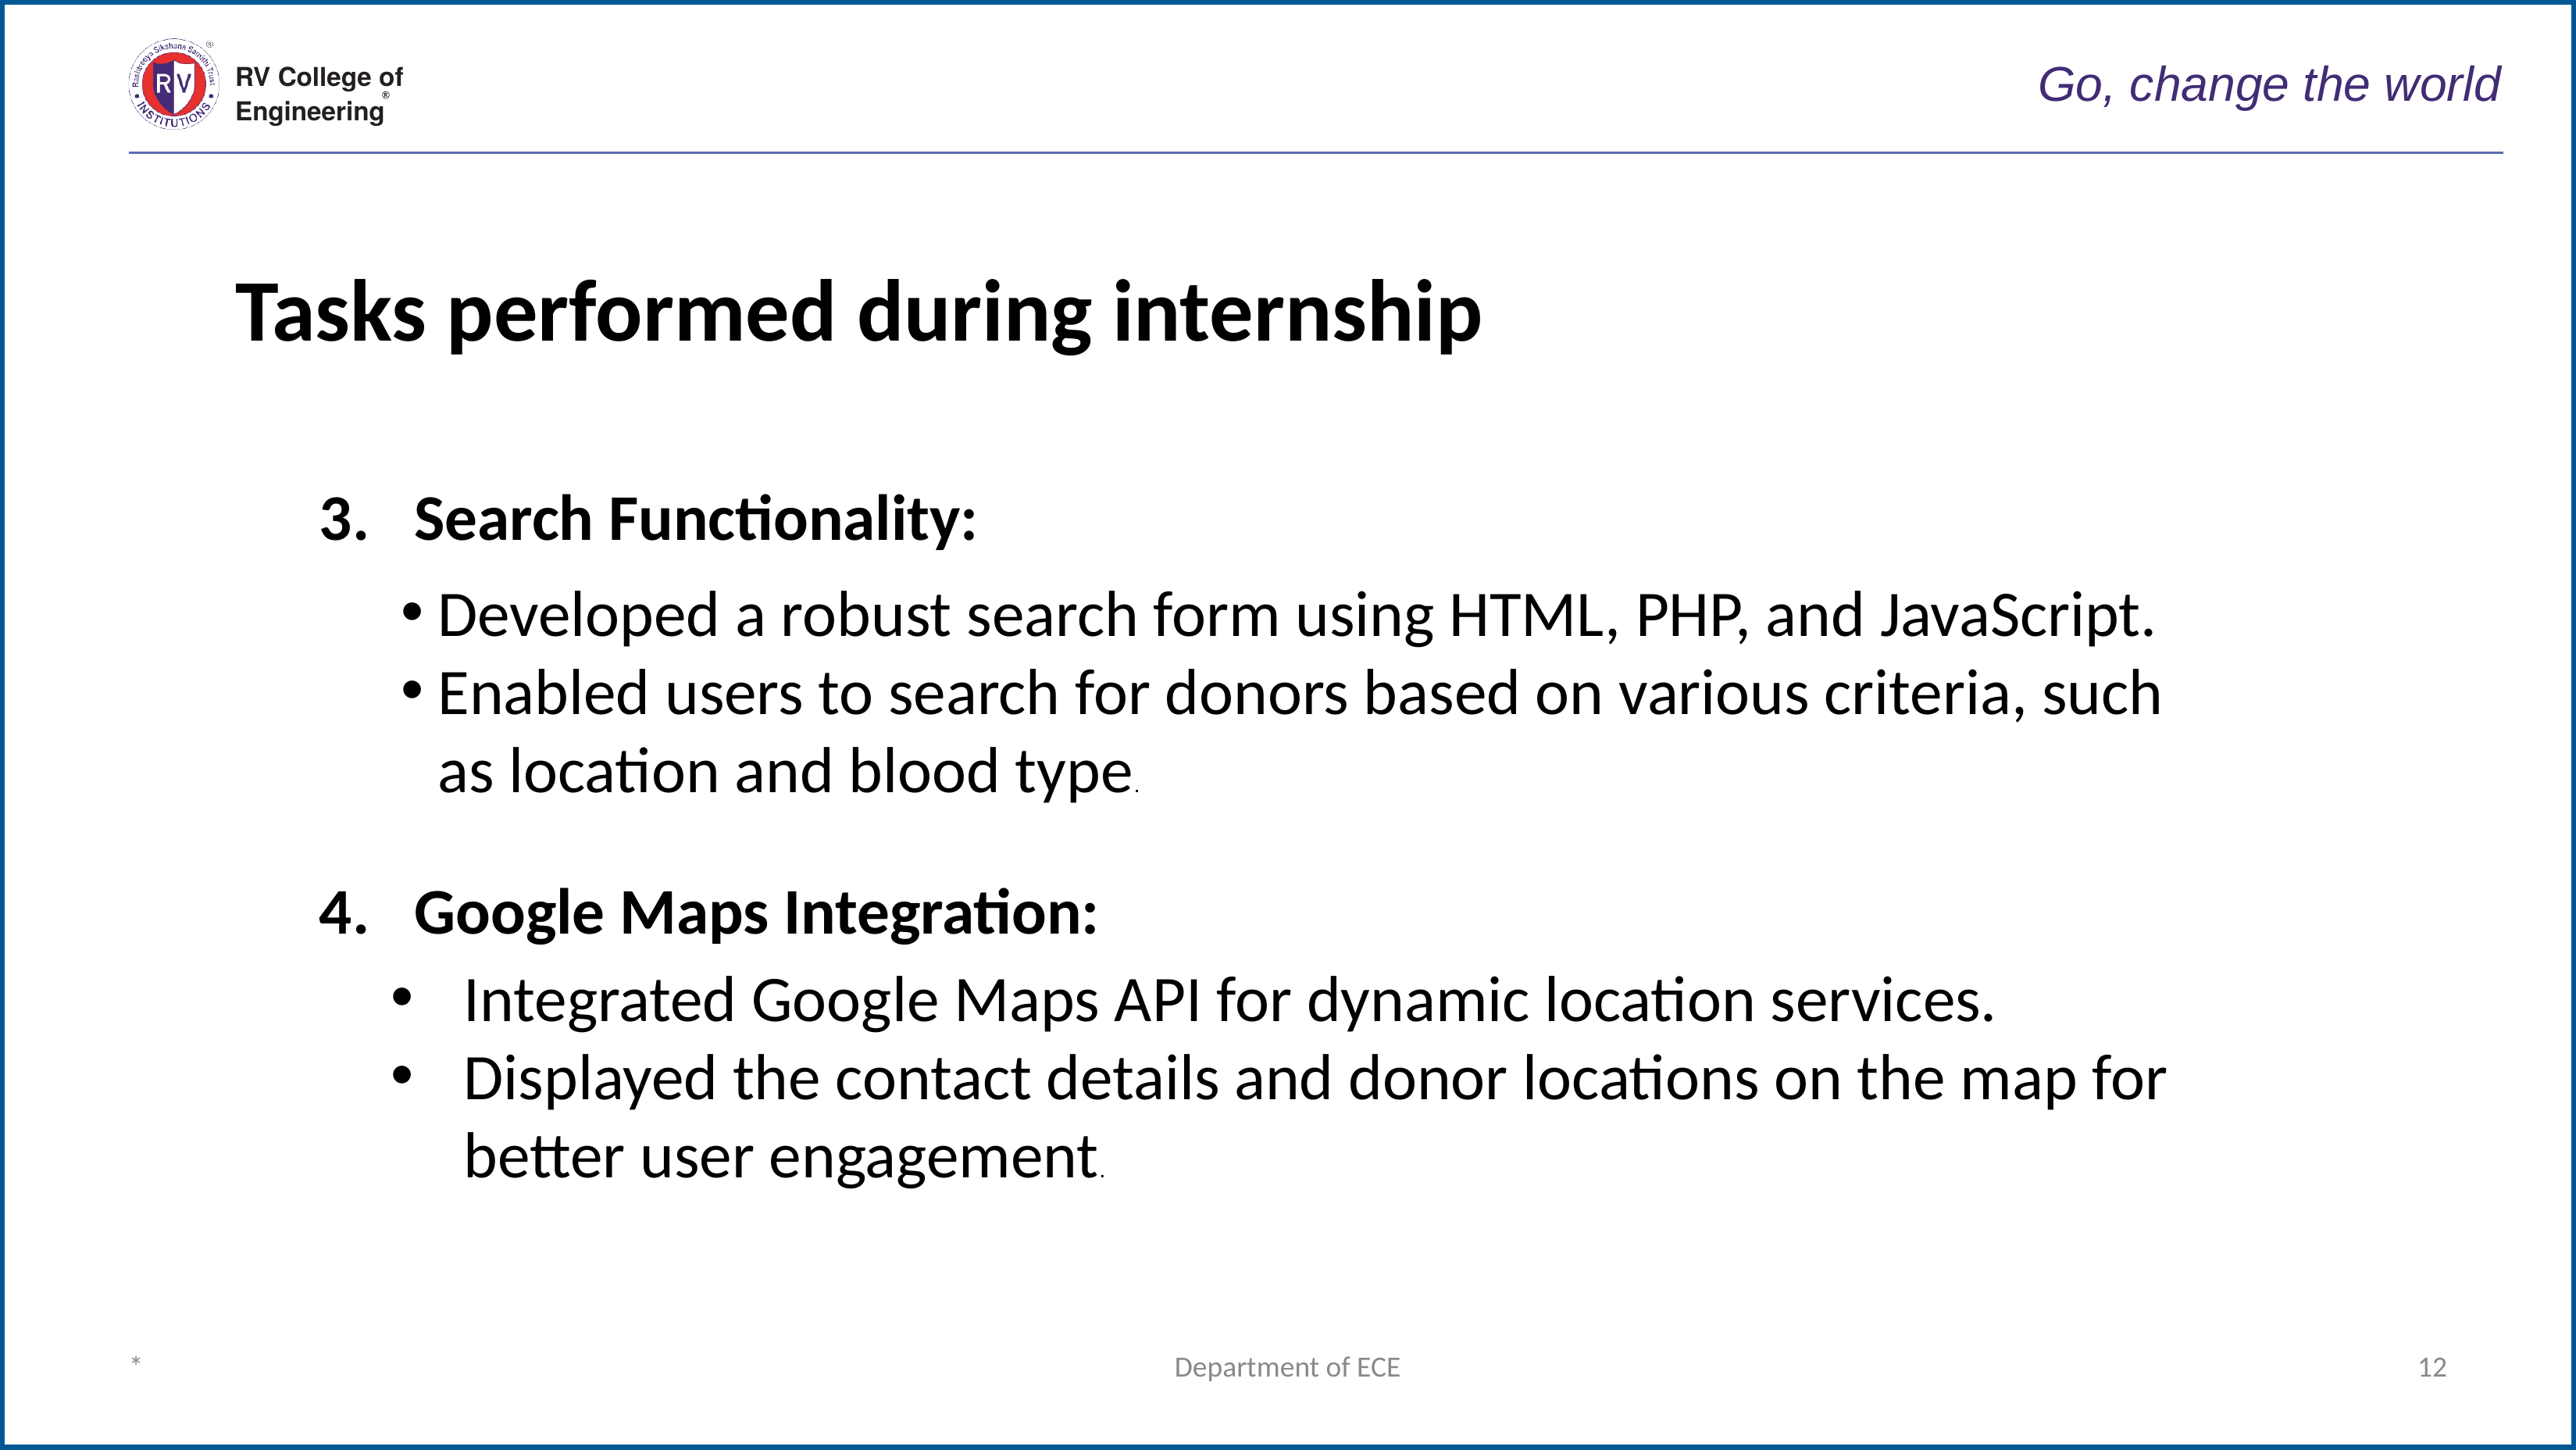

# Go, change the world
RV College of
Engineering

Tasks performed during internship
Search Functionality:

Google Maps Integration:

Developed a robust search form using HTML, PHP, and JavaScript.
Enabled users to search for donors based on various criteria, such as location and blood type.

Integrated Google Maps API for dynamic location services.
Displayed the contact details and donor locations on the map for better user engagement.

*
Department of ECE
12